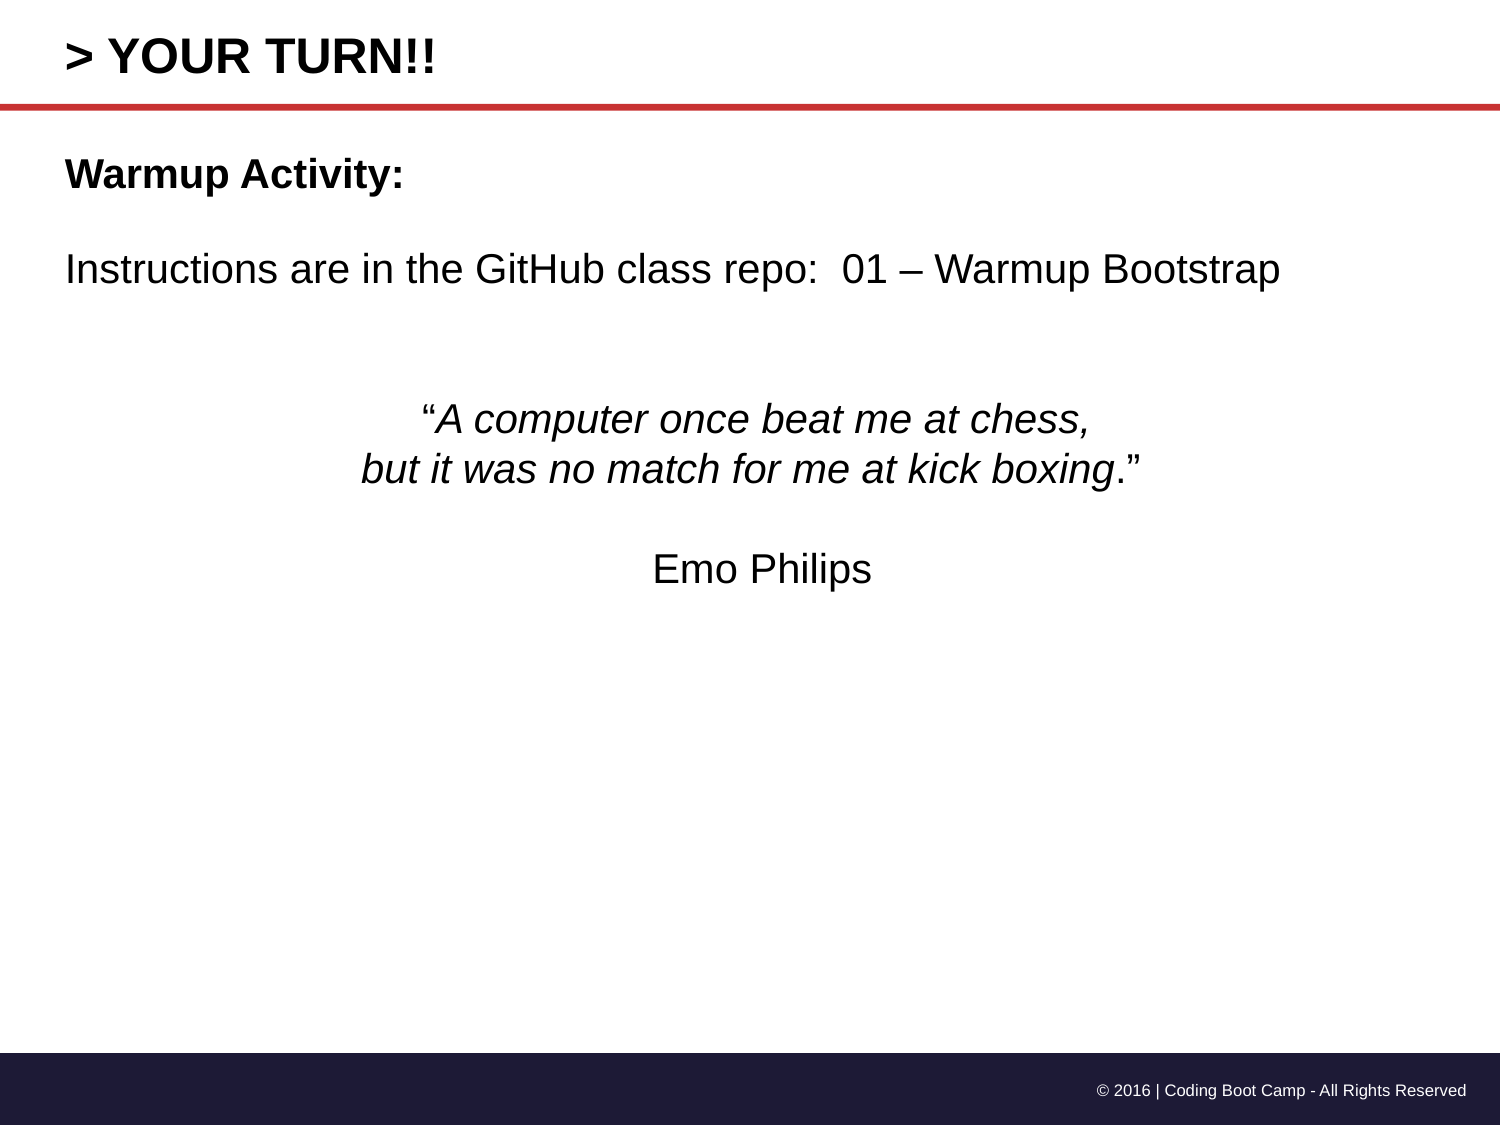

> YOUR TURN!!
Warmup Activity:

Instructions are in the GitHub class repo:  01 – Warmup Bootstrap

“A computer once beat me at chess,
but it was no match for me at kick boxing.”

Emo Philips